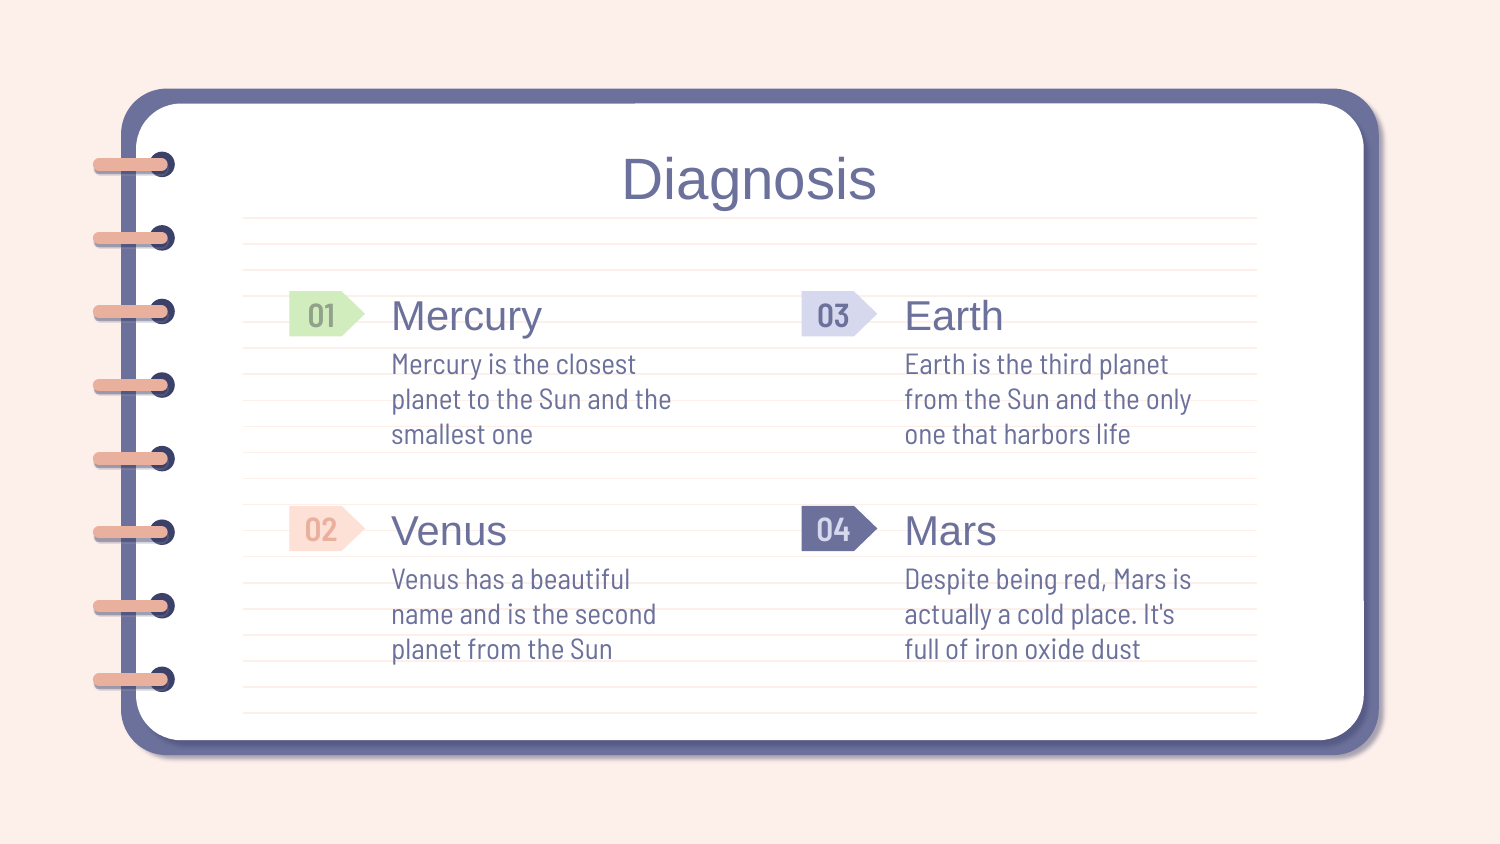

Diagnosis
01
# Mercury
03
Earth
Mercury is the closest planet to the Sun and the smallest one
Earth is the third planet from the Sun and the only one that harbors life
02
Venus
04
Mars
Venus has a beautiful name and is the second planet from the Sun
Despite being red, Mars is actually a cold place. It's full of iron oxide dust